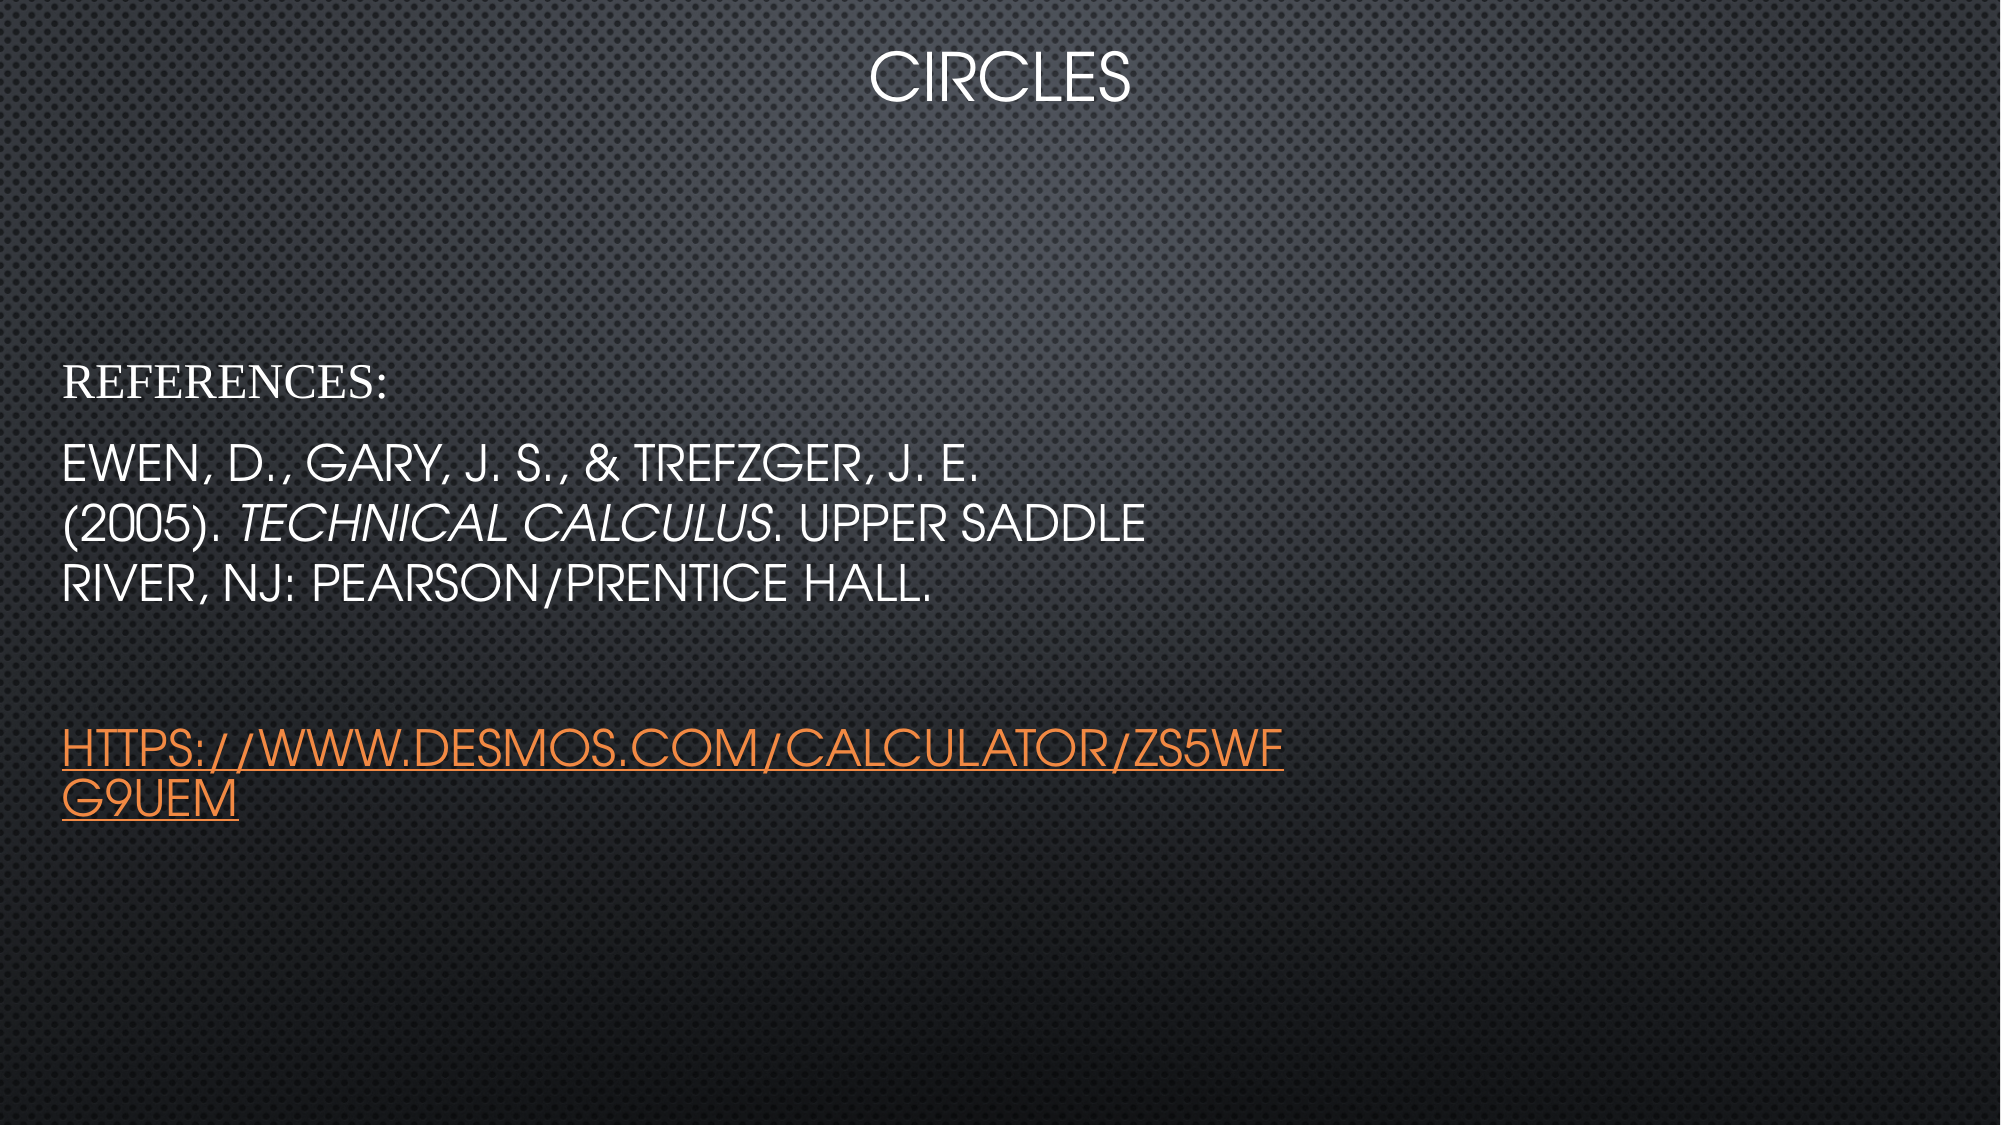

# Circles
References:
Ewen, D., Gary, J. S., & Trefzger, J. E. (2005). Technical calculus. Upper Saddle River, NJ: Pearson/Prentice Hall.

https://www.desmos.com/calculator/zs5wfg9uem